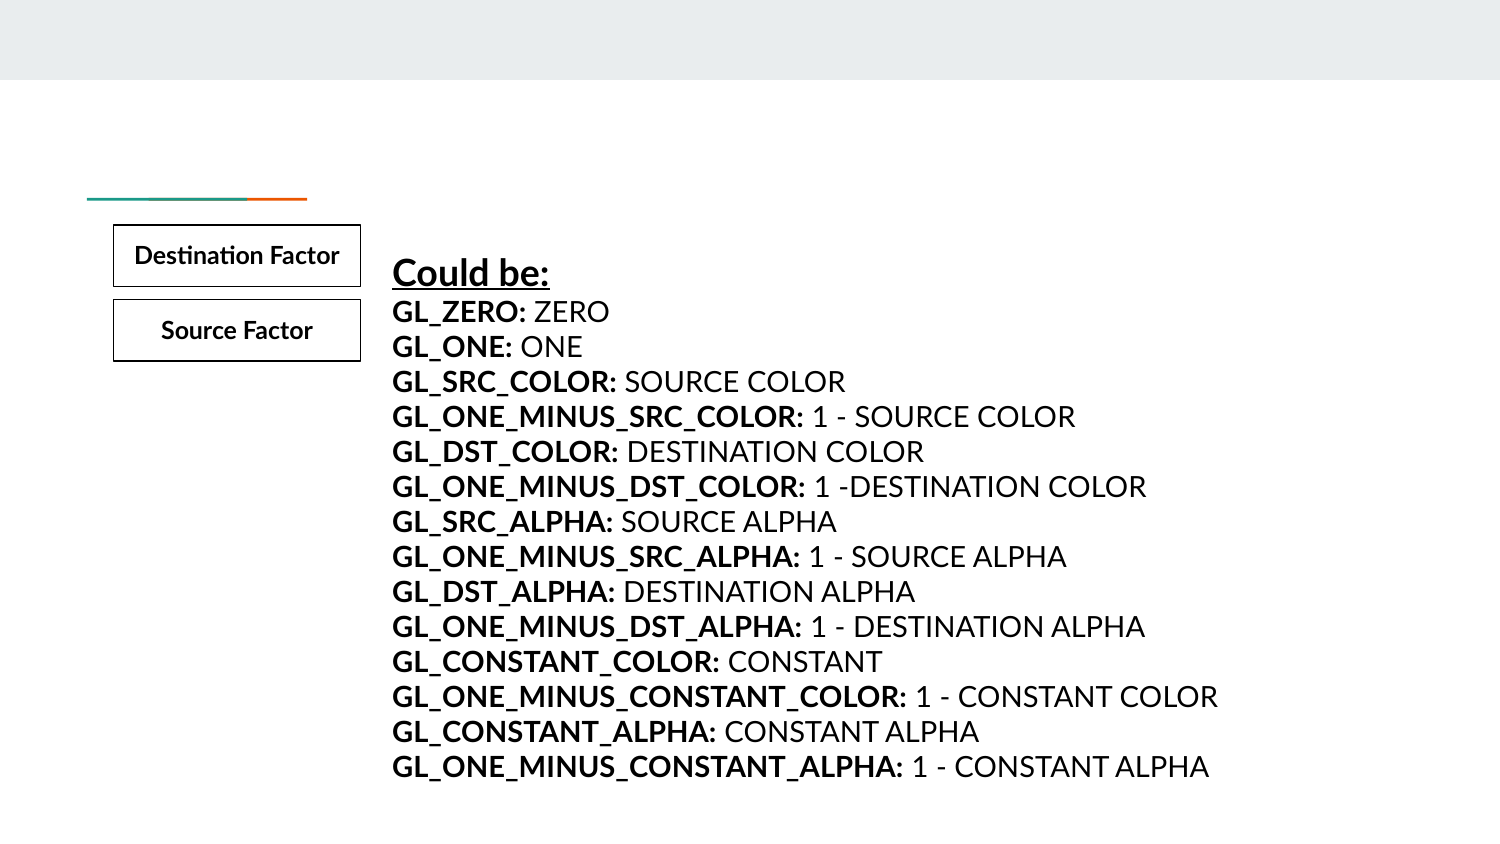

Destination Factor
Could be:
GL_ZERO: ZERO
GL_ONE: ONE
GL_SRC_COLOR: SOURCE COLOR
GL_ONE_MINUS_SRC_COLOR: 1 - SOURCE COLOR
GL_DST_COLOR: DESTINATION COLOR
GL_ONE_MINUS_DST_COLOR: 1 -DESTINATION COLOR
GL_SRC_ALPHA: SOURCE ALPHA
GL_ONE_MINUS_SRC_ALPHA: 1 - SOURCE ALPHA
GL_DST_ALPHA: DESTINATION ALPHA
GL_ONE_MINUS_DST_ALPHA: 1 - DESTINATION ALPHA
GL_CONSTANT_COLOR: CONSTANT
GL_ONE_MINUS_CONSTANT_COLOR: 1 - CONSTANT COLOR
GL_CONSTANT_ALPHA: CONSTANT ALPHA GL_ONE_MINUS_CONSTANT_ALPHA: 1 - CONSTANT ALPHA

Source Factor